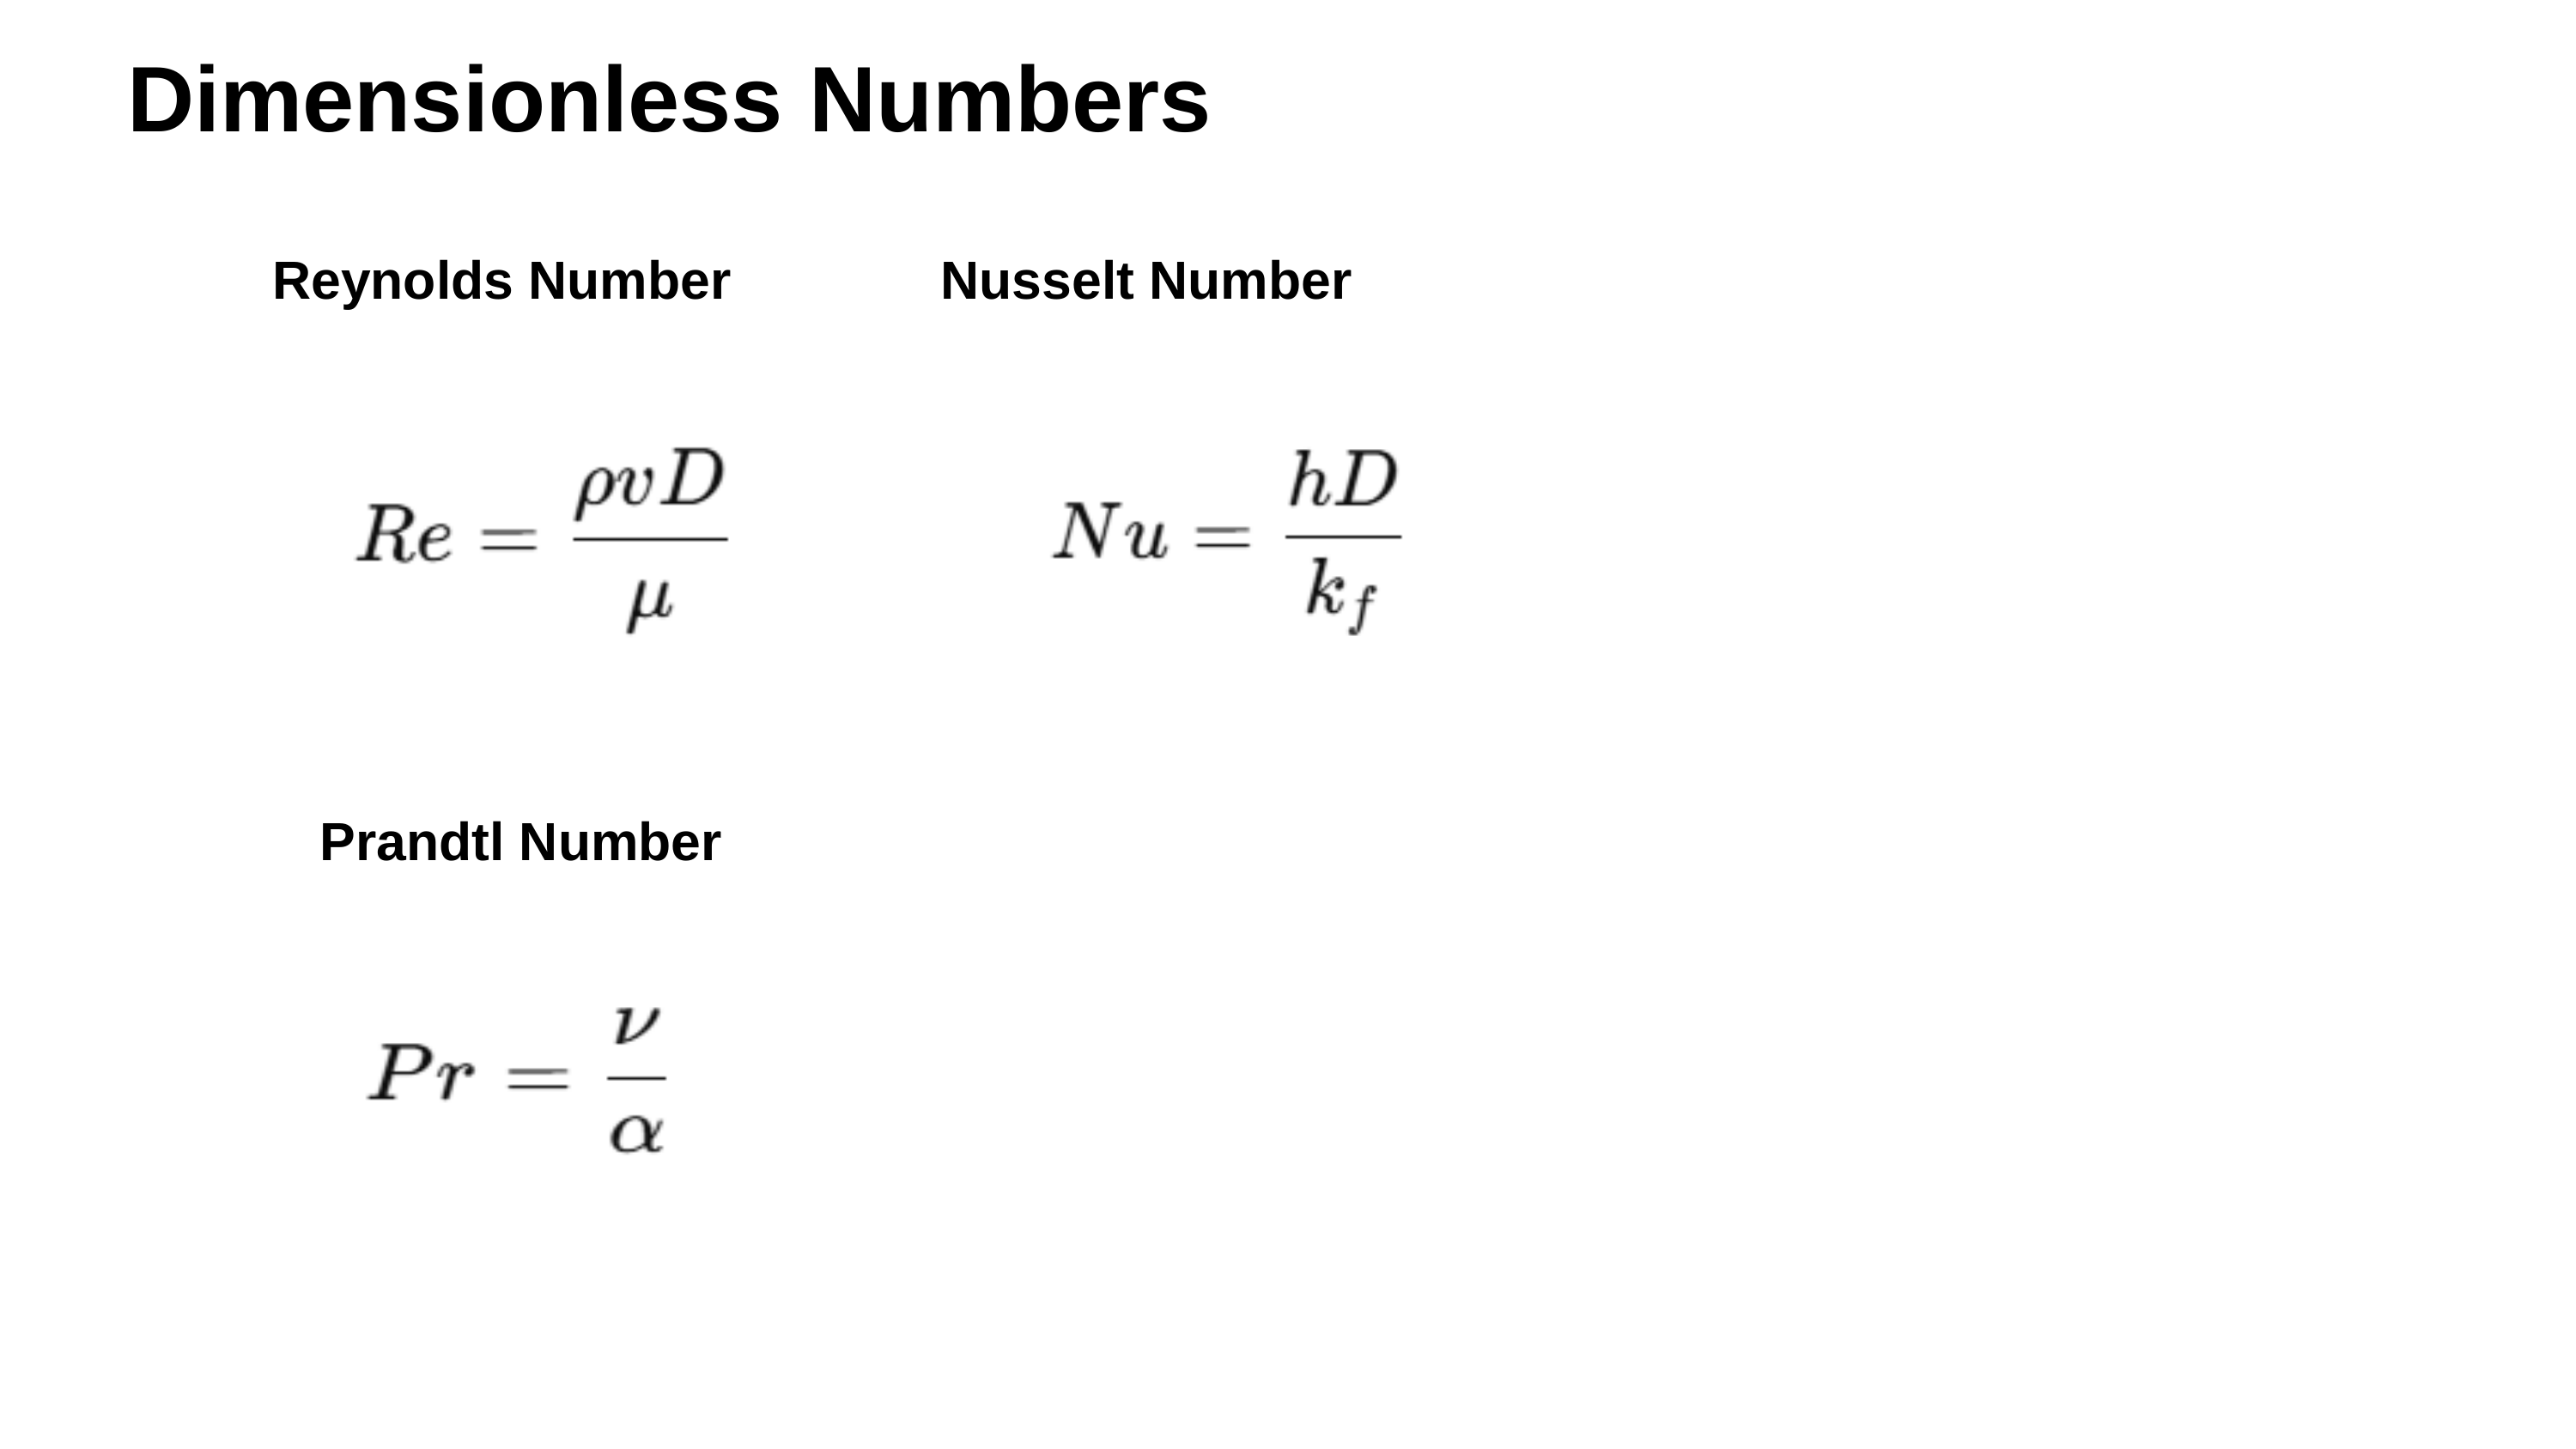

Dimensionless Numbers
Reynolds Number
Nusselt Number

Prandtl Number